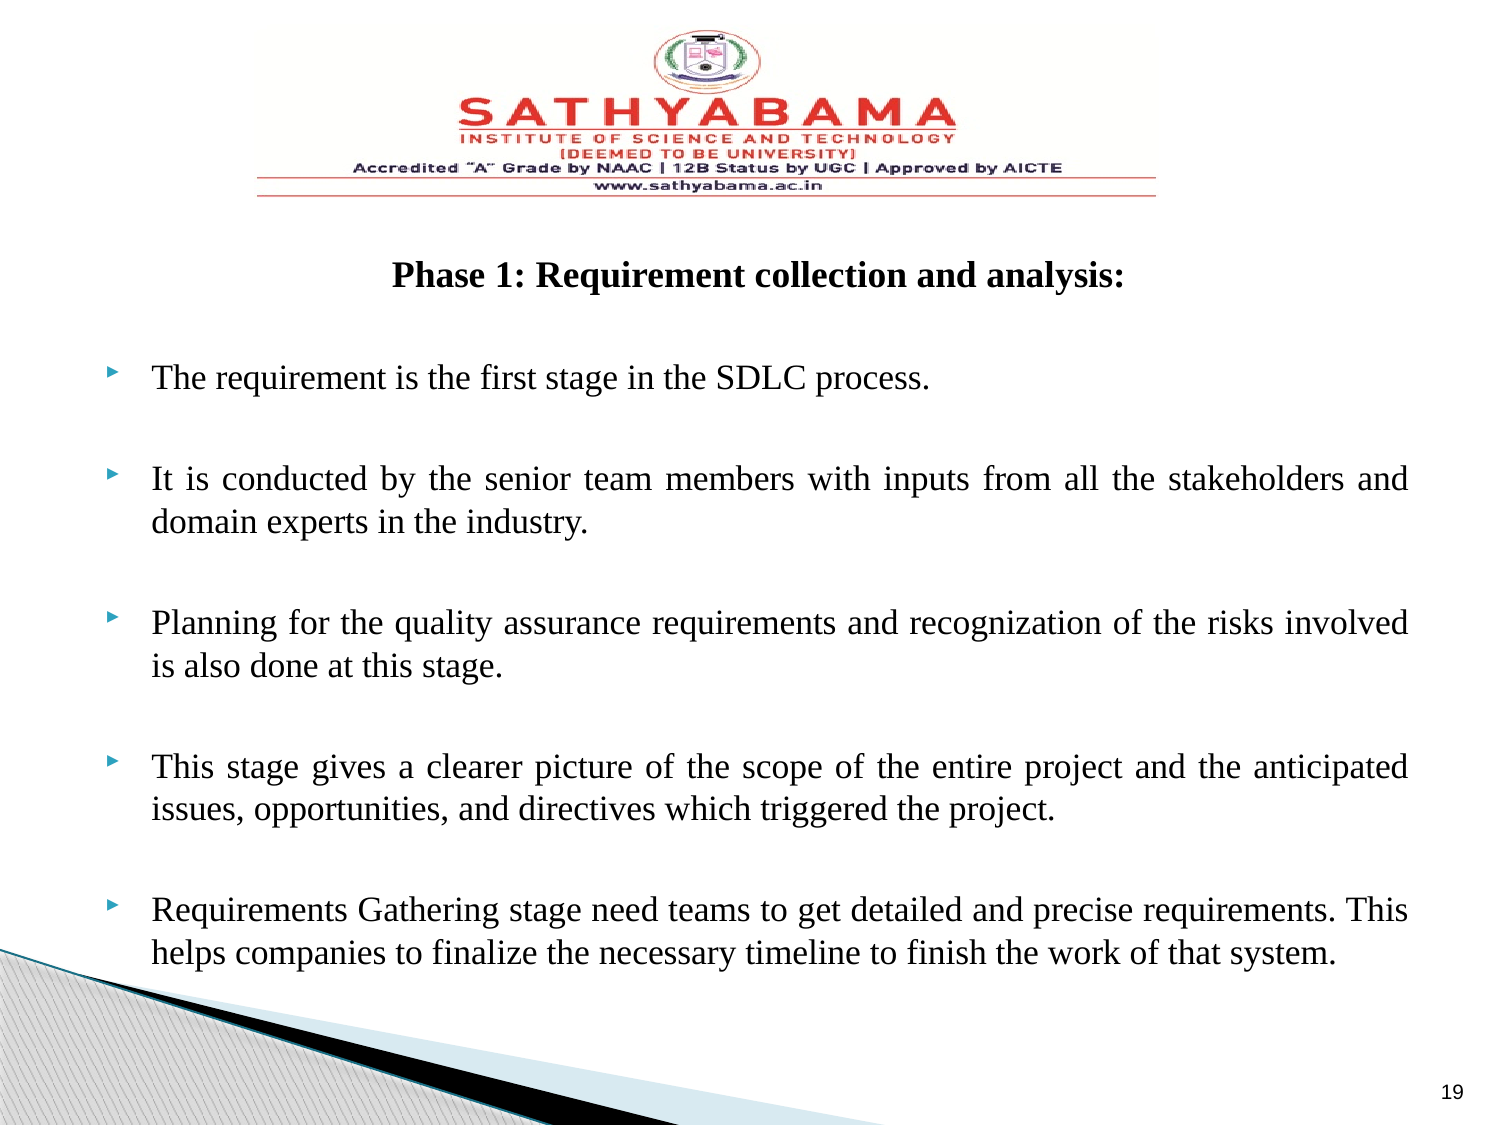

Phase 1: Requirement collection and analysis:

The requirement is the first stage in the SDLC process.

It is conducted by the senior team members with inputs from all the stakeholders and domain experts in the industry.

Planning for the quality assurance requirements and recognization of the risks involved is also done at this stage.

This stage gives a clearer picture of the scope of the entire project and the anticipated issues, opportunities, and directives which triggered the project.

Requirements Gathering stage need teams to get detailed and precise requirements. This helps companies to finalize the necessary timeline to finish the work of that system.

19